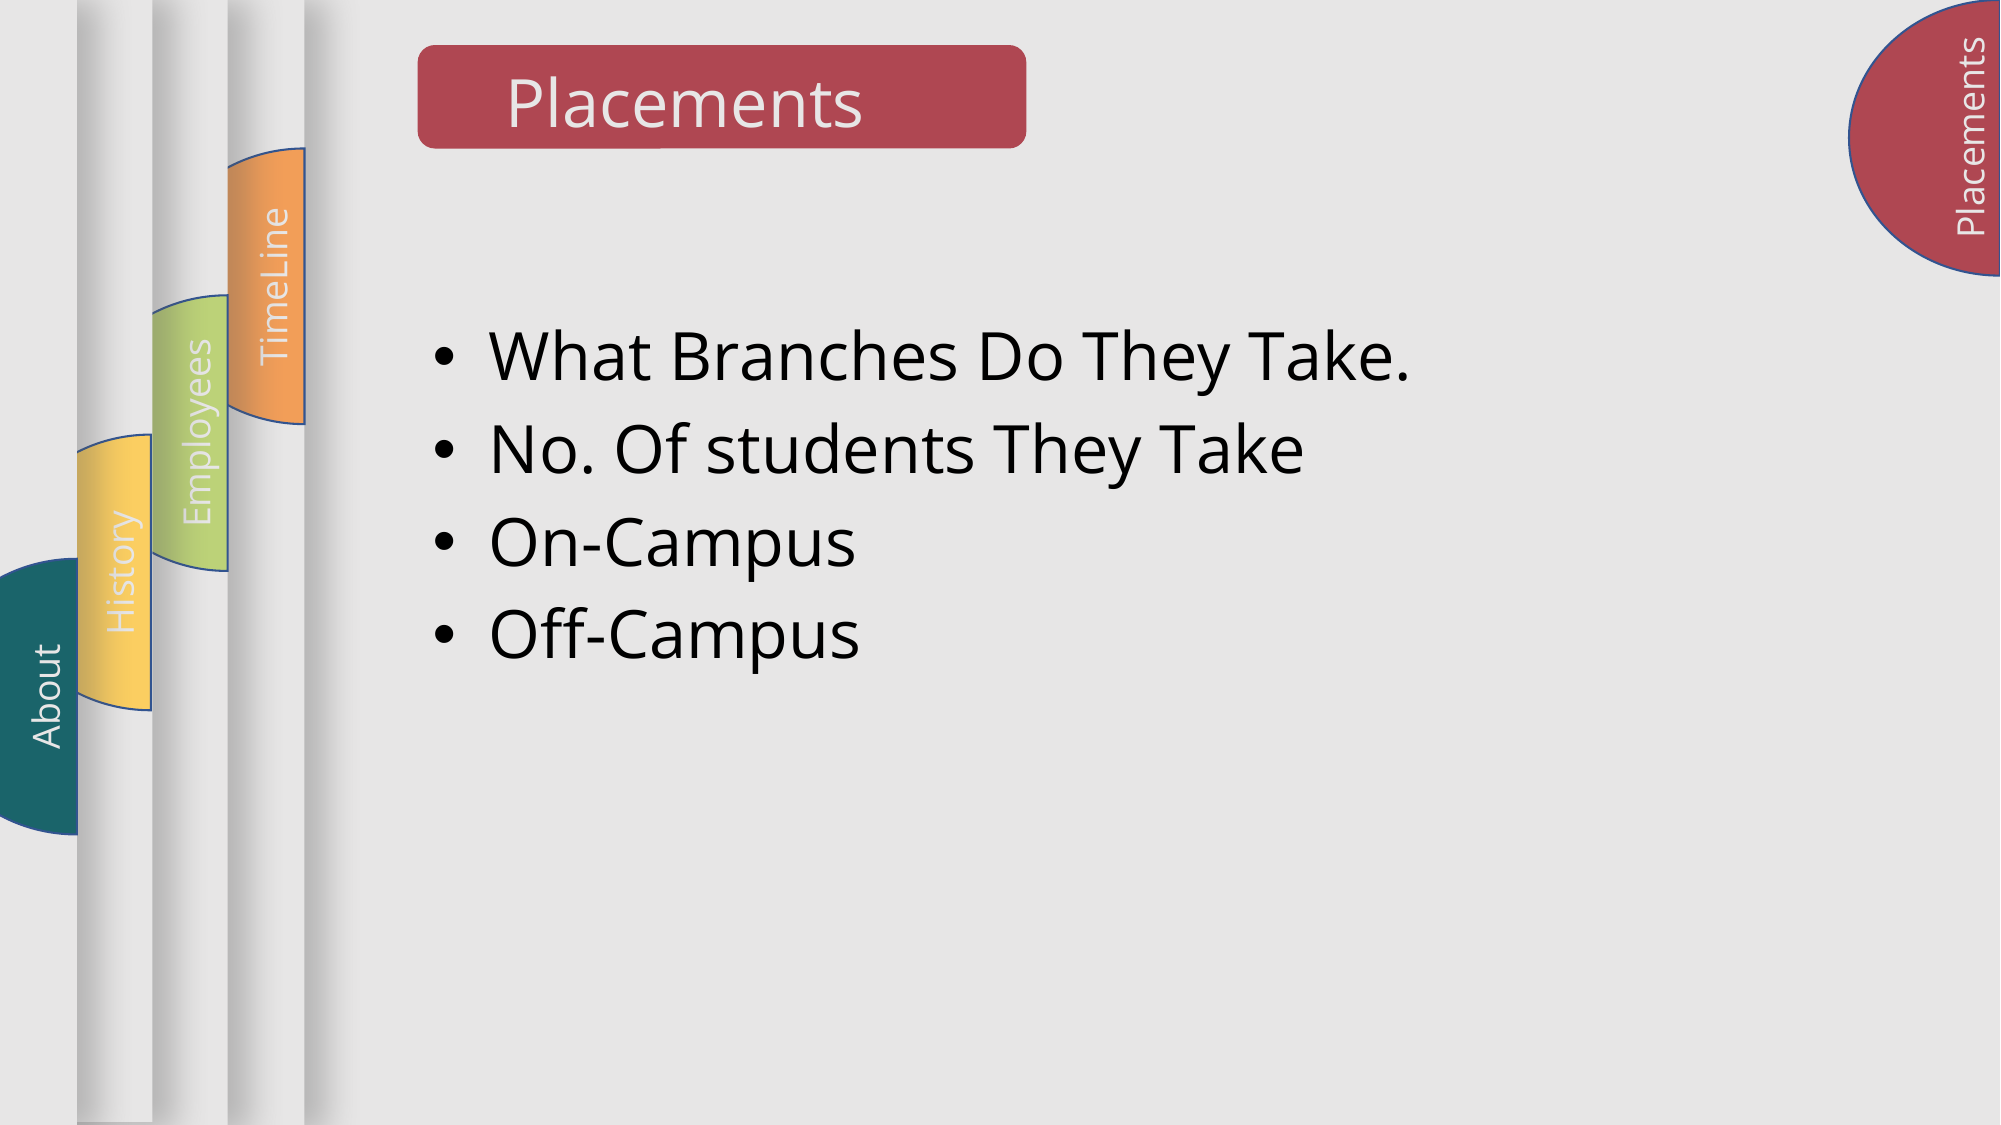

About

Employees

TimeLine

Placements

History

Placements
What Branches Do They Take.
No. Of students They Take
On-Campus
Off-Campus